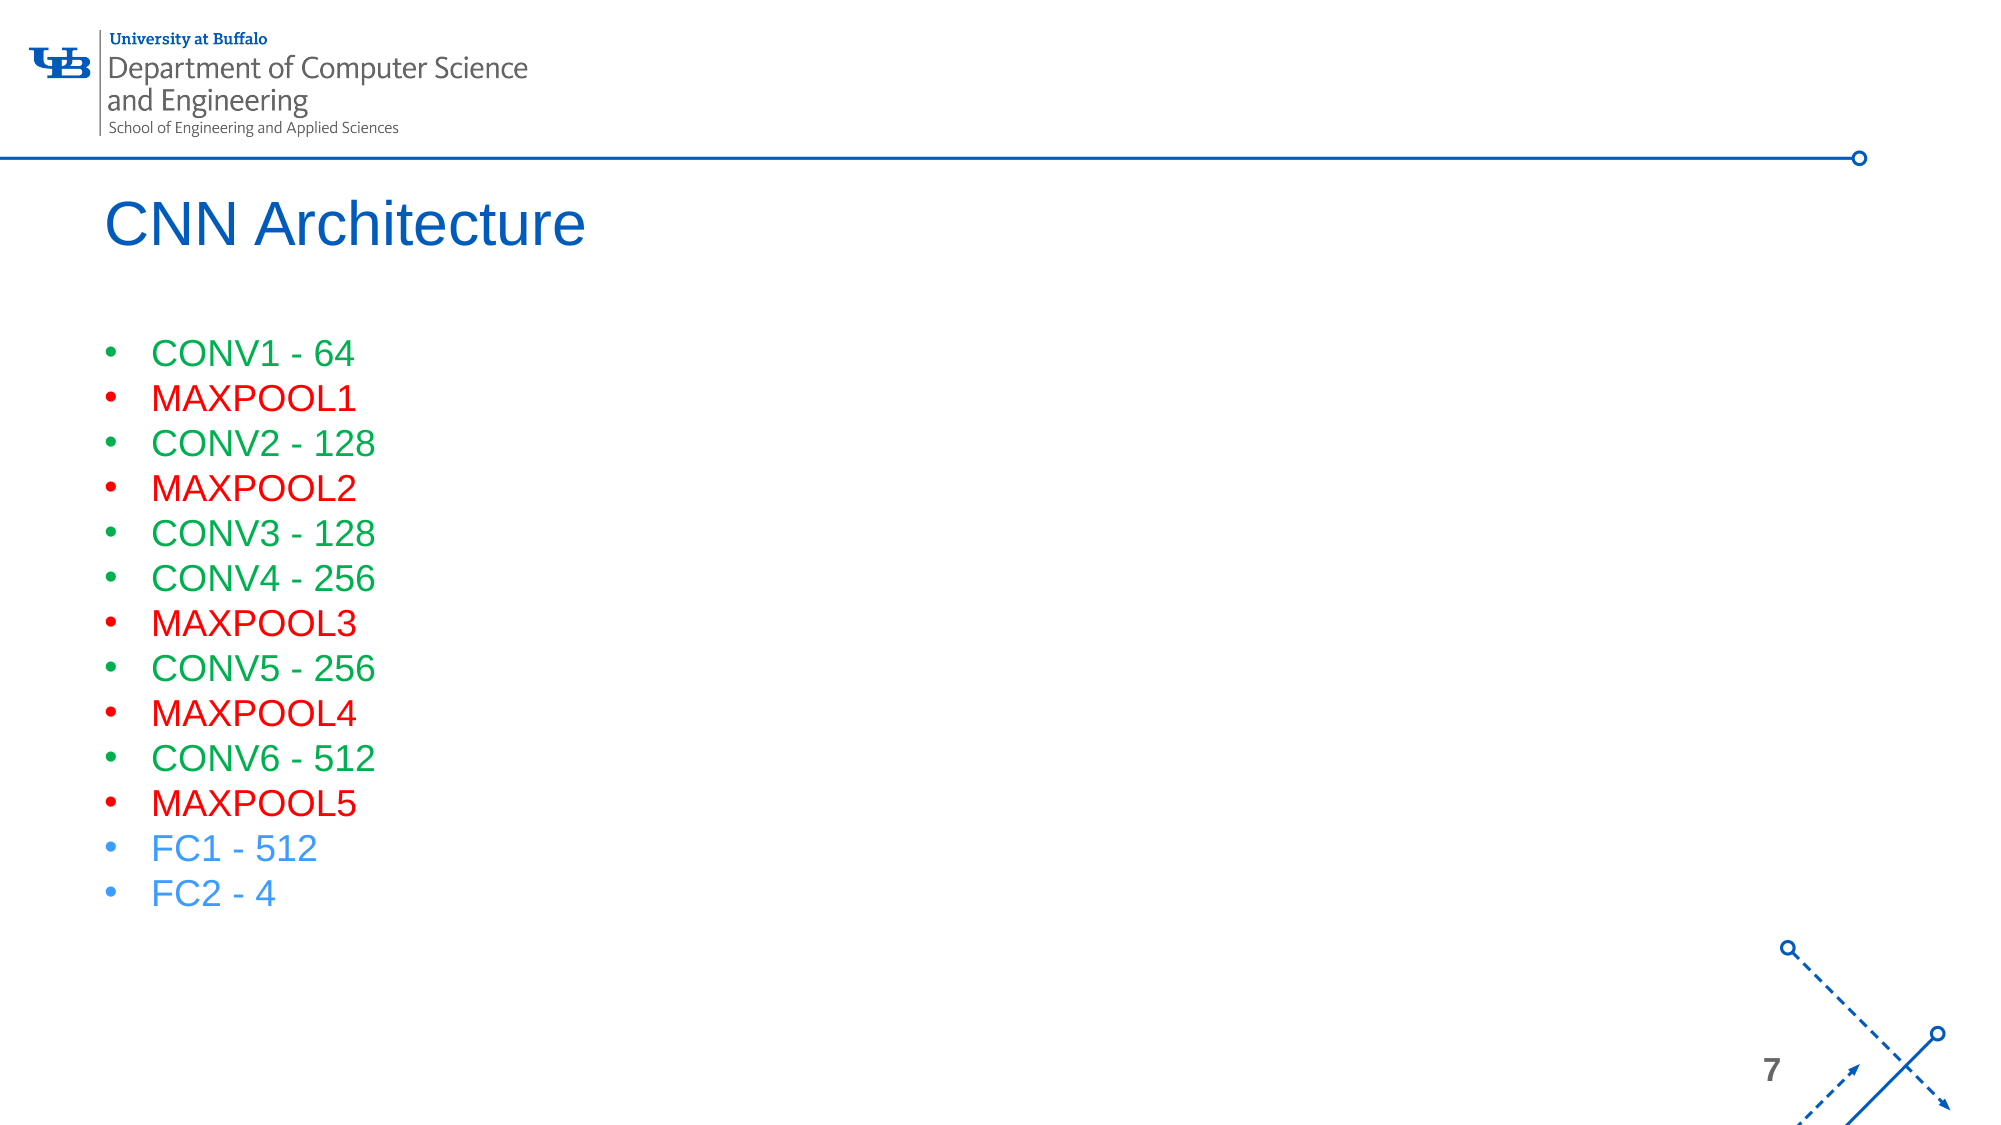

# CNN Architecture
CONV1 - 64
MAXPOOL1
CONV2 - 128
MAXPOOL2
CONV3 - 128
CONV4 - 256
MAXPOOL3
CONV5 - 256
MAXPOOL4
CONV6 - 512
MAXPOOL5
FC1 - 512
FC2 - 4
Block